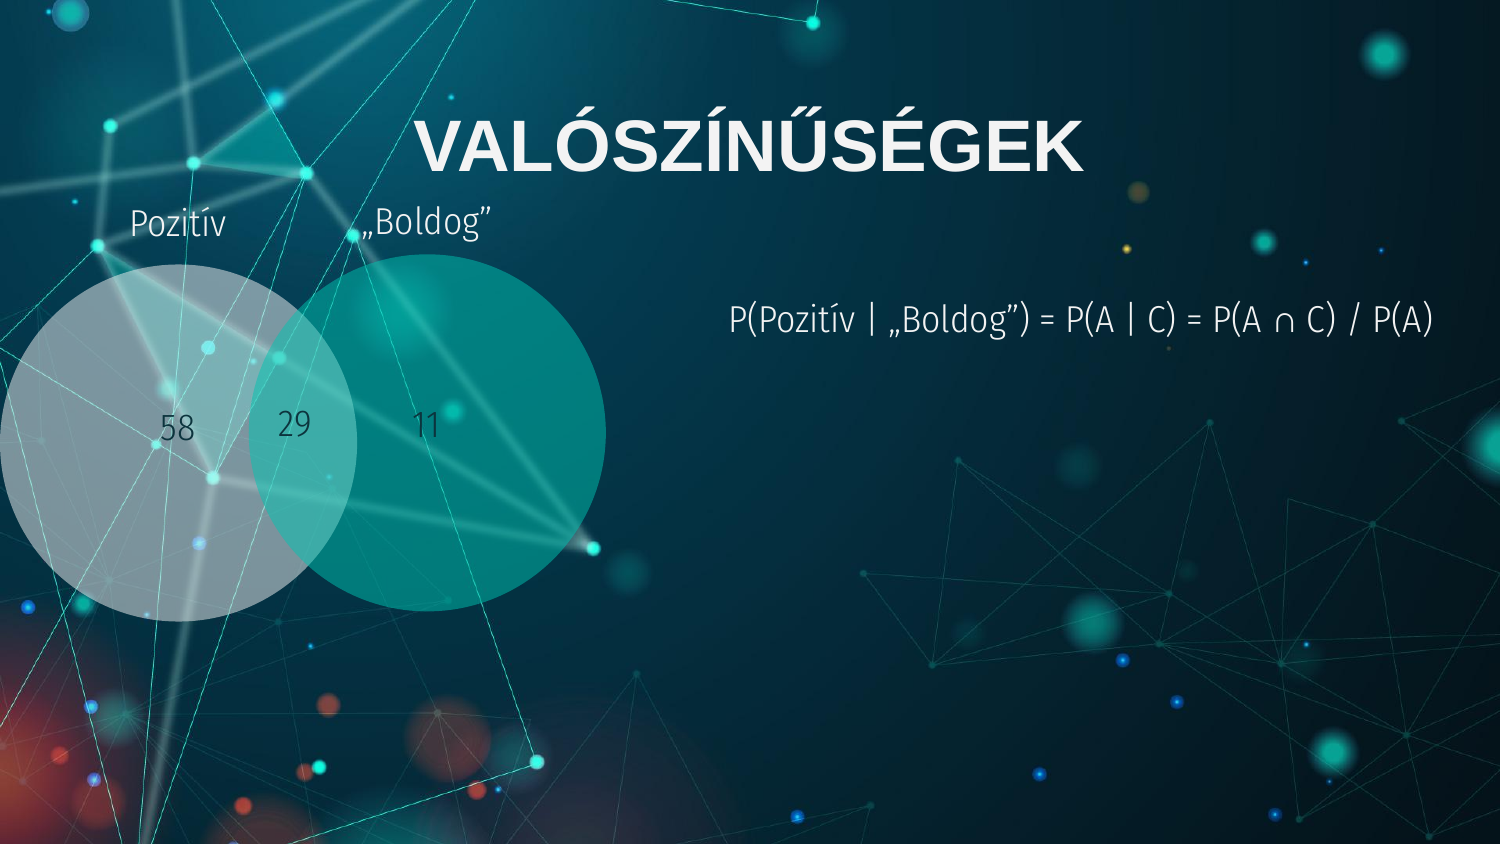

# VALÓSZÍNŰSÉGEK
„Boldog”
Pozitív

P(Pozitív | „Boldog”) = P(A | C) = P(A ∩ C) / P(A)
29
11
58